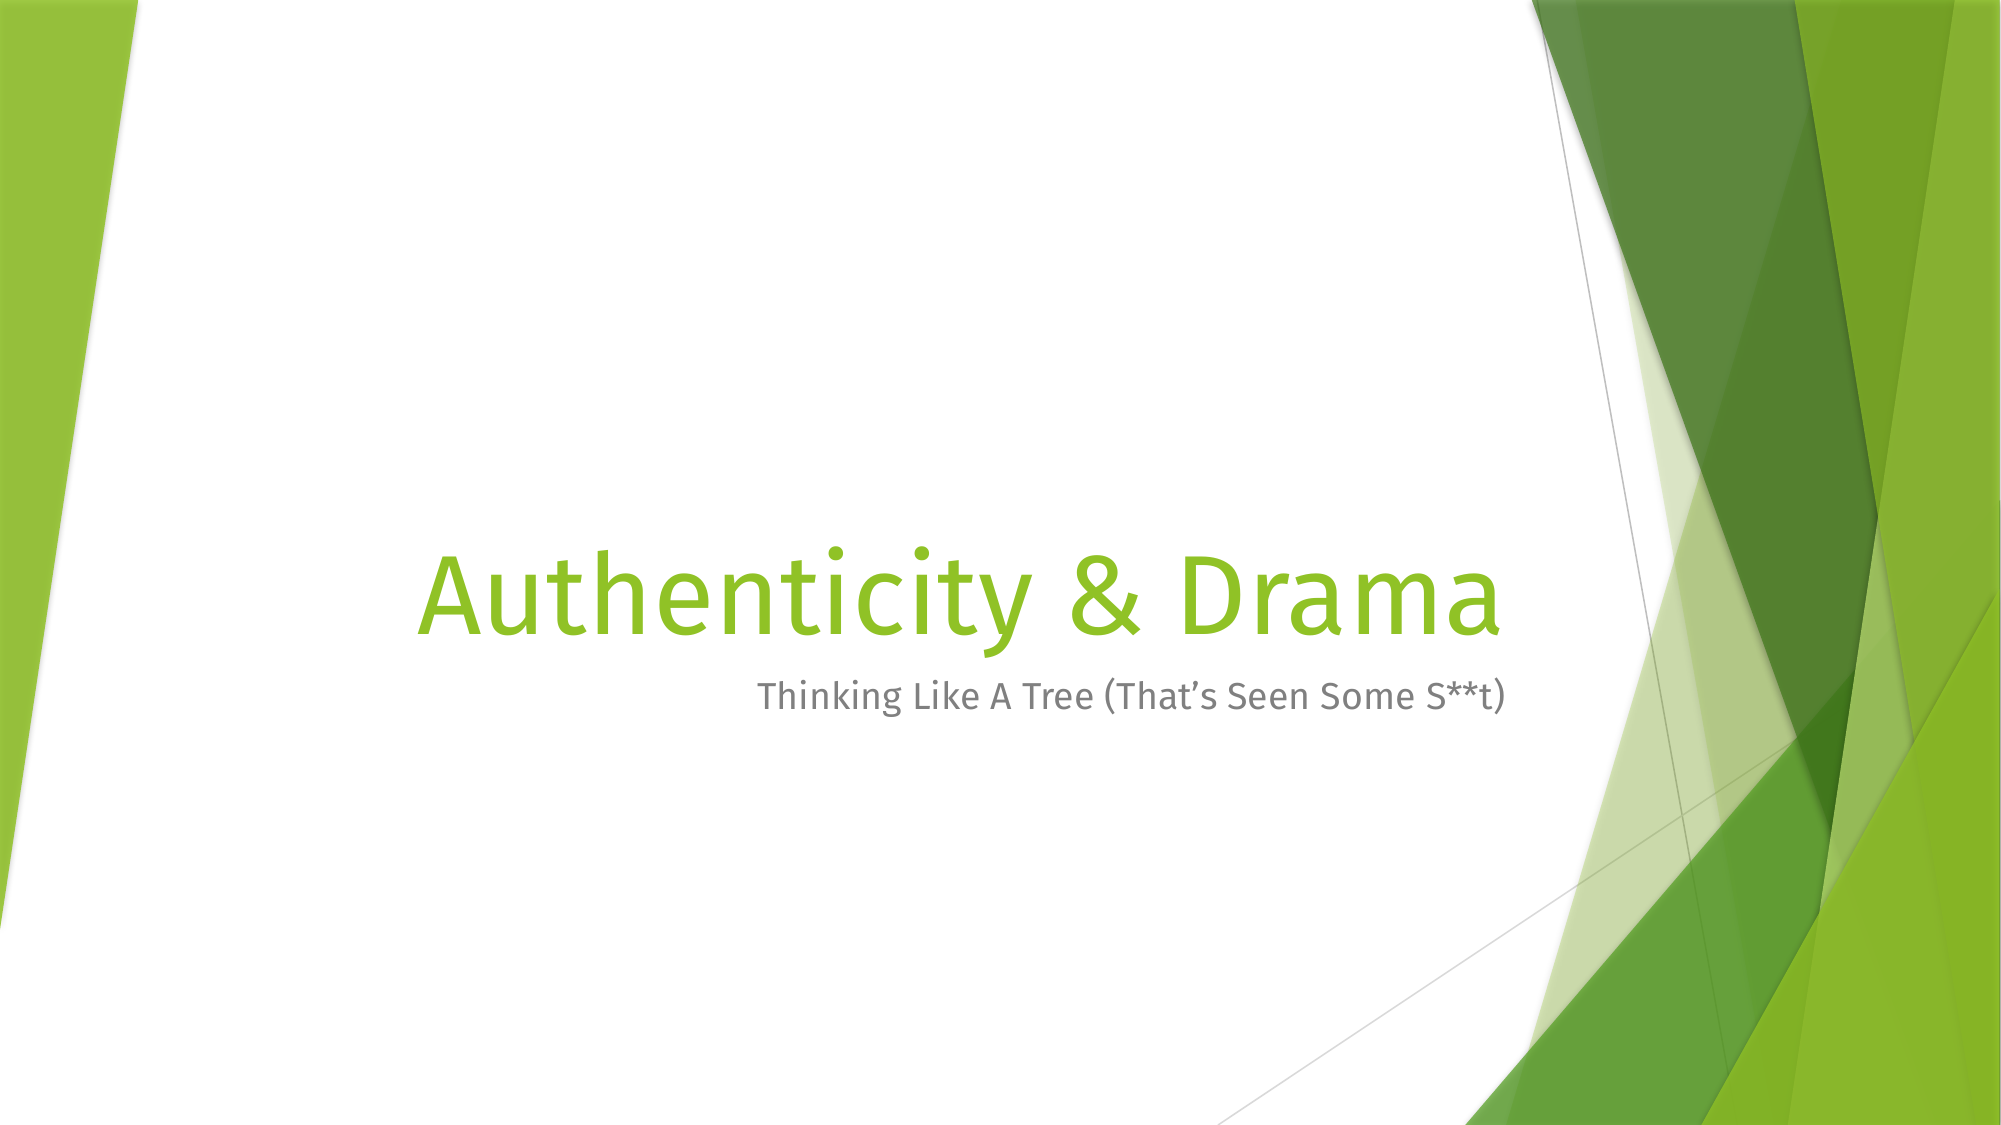

# Authenticity & Drama
Thinking Like A Tree (That’s Seen Some S**t)